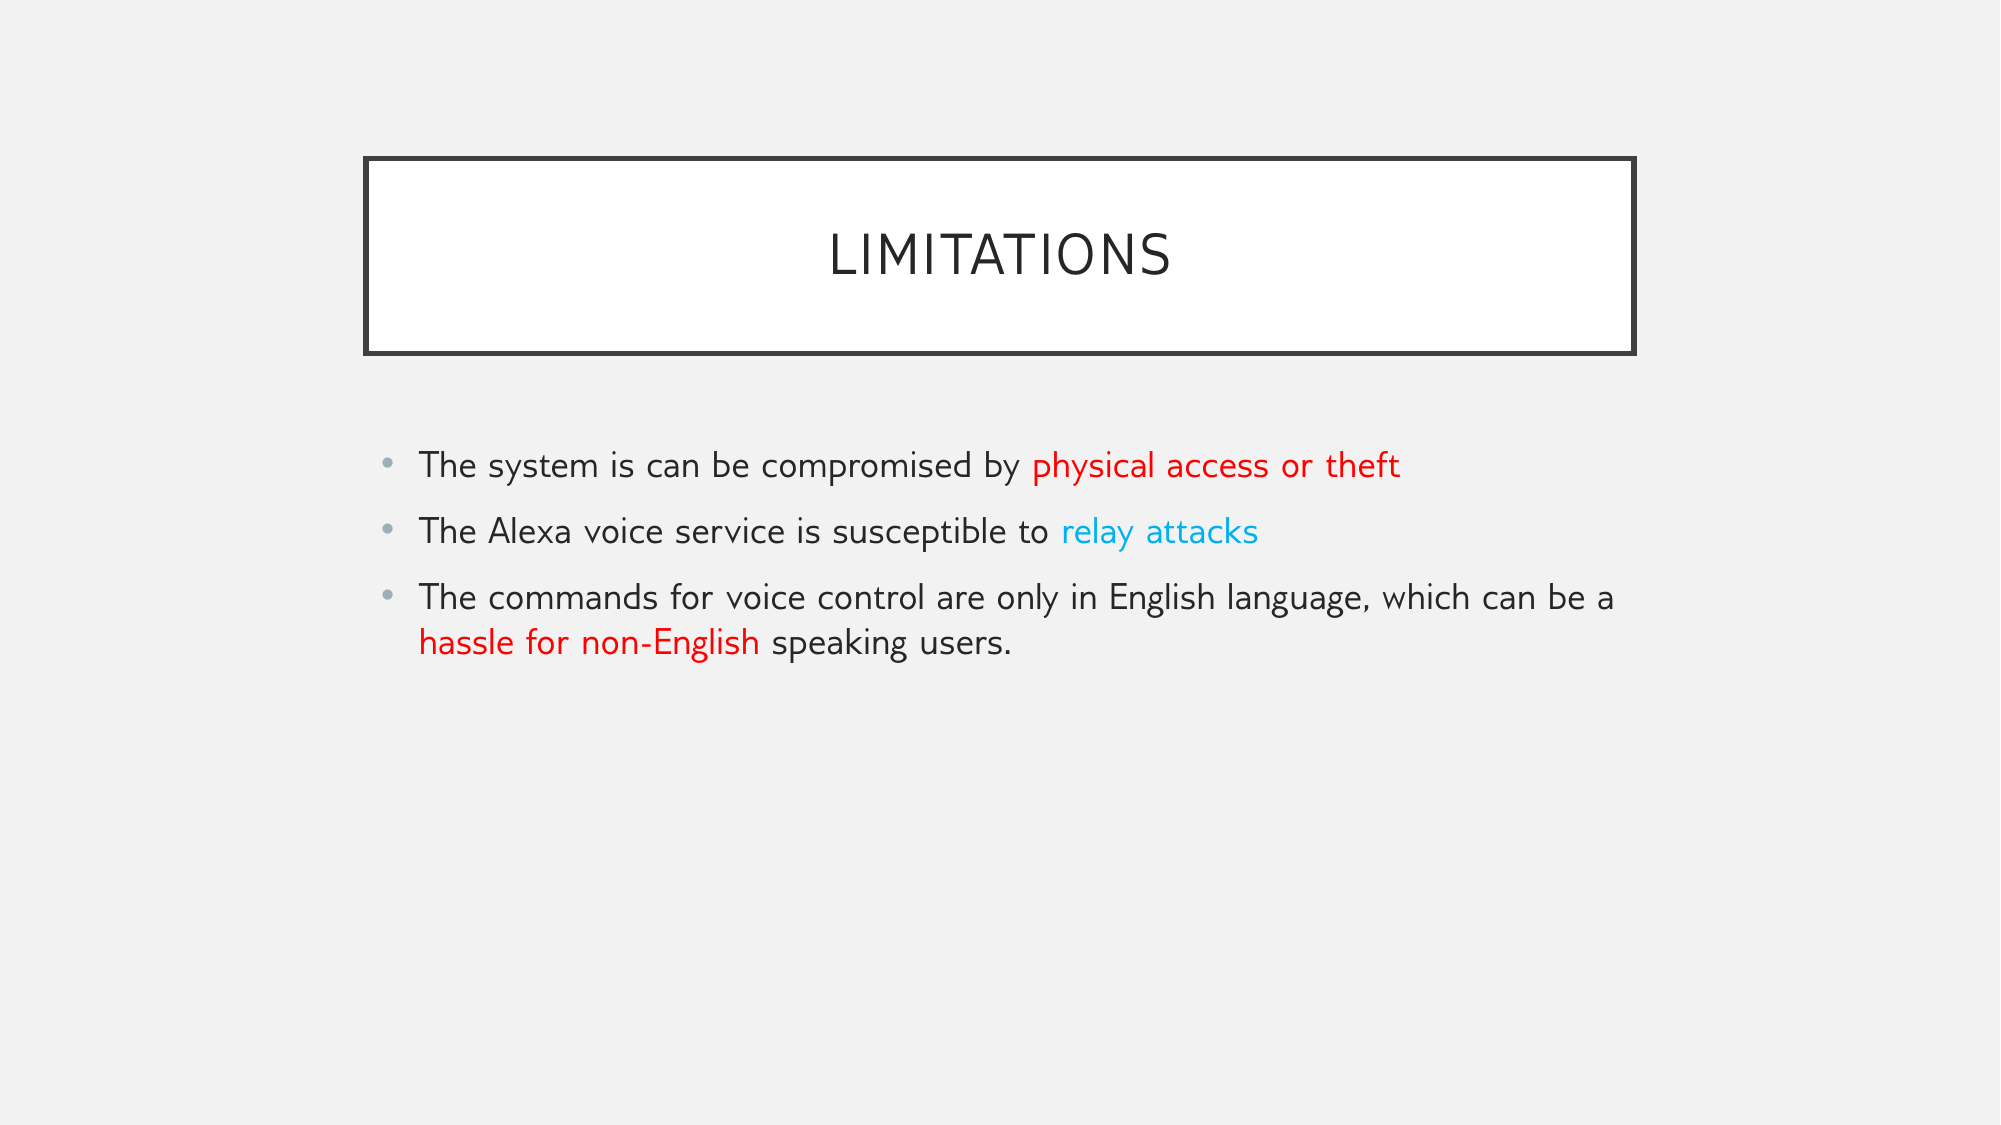

# LIMITATIONS
The system is can be compromised by physical access or theft
The Alexa voice service is susceptible to relay attacks
The commands for voice control are only in English language, which can be a hassle for non-English speaking users.